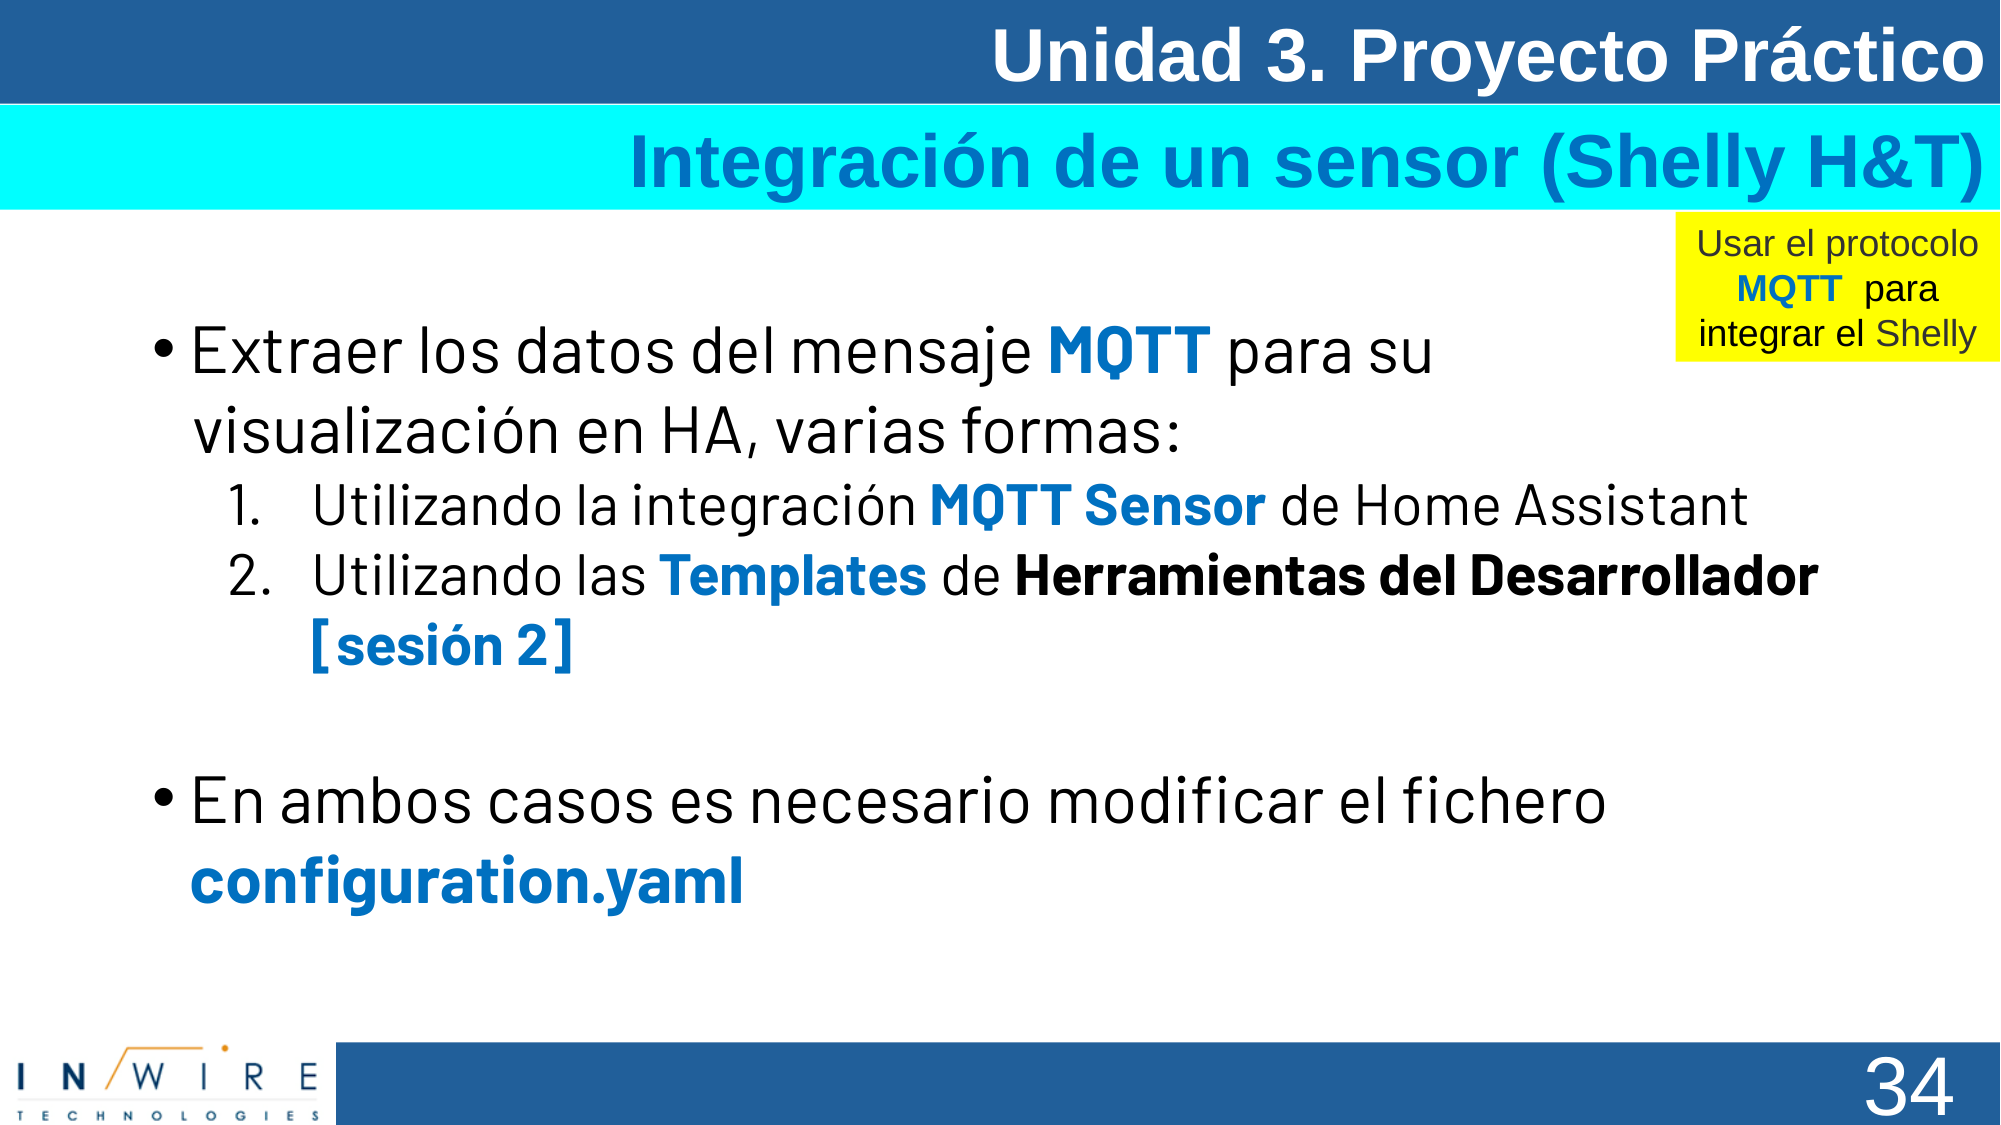

Unidad 3. Proyecto Práctico
Integración de un sensor (Shelly H&T)
Usar el protocolo MQTT  para integrar el Shelly
Extraer los datos del mensaje MQTT para su
   visualización en HA, varias formas:
Utilizando la integración MQTT Sensor de Home Assistant
Utilizando las Templates de Herramientas del Desarrollador  [sesión 2]

En ambos casos es necesario modificar el fichero configuration.yaml